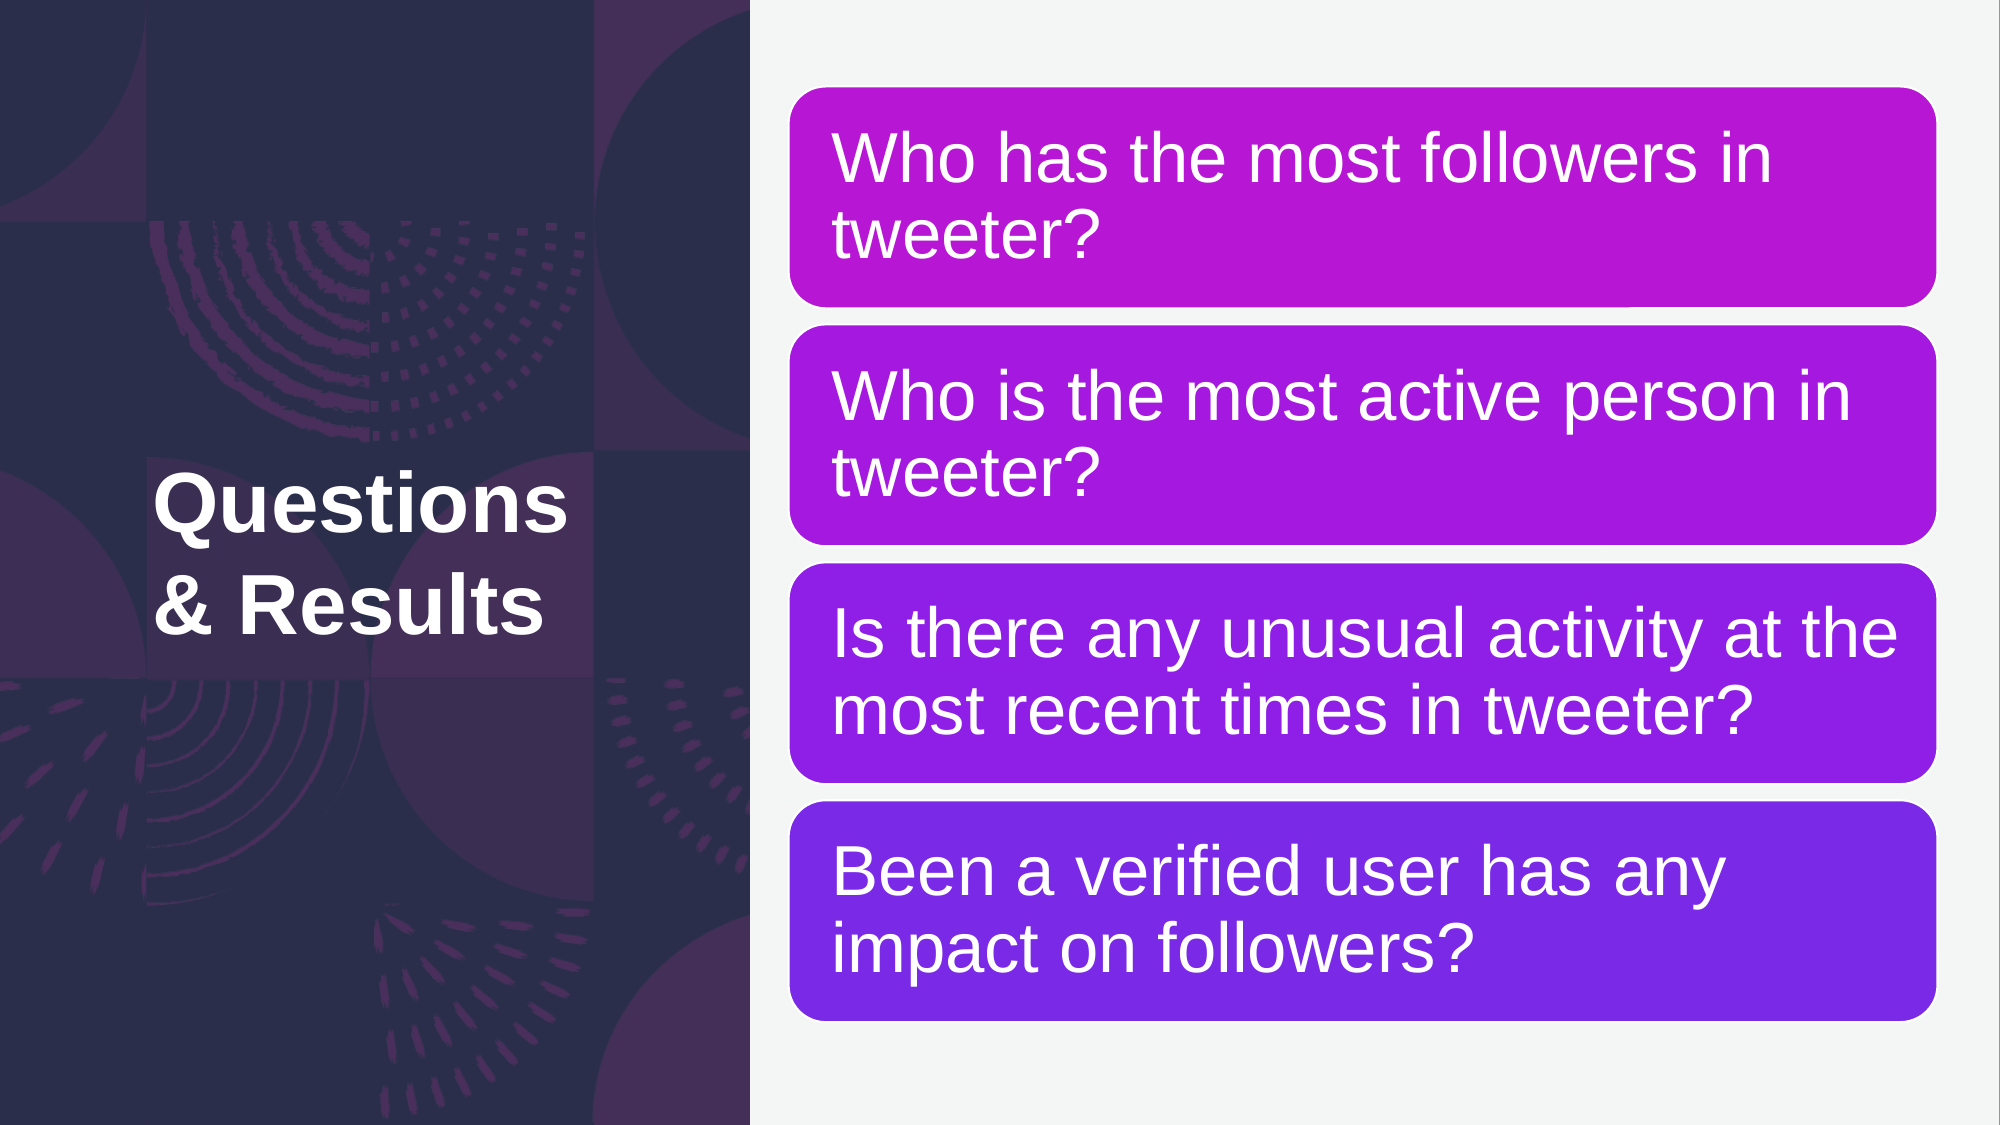

Who has the most followers in tweeter?
Who is the most active person in tweeter?
Is there any unusual activity at the most recent times in tweeter?
Been a verified user has any impact on followers?
# Questions & Results